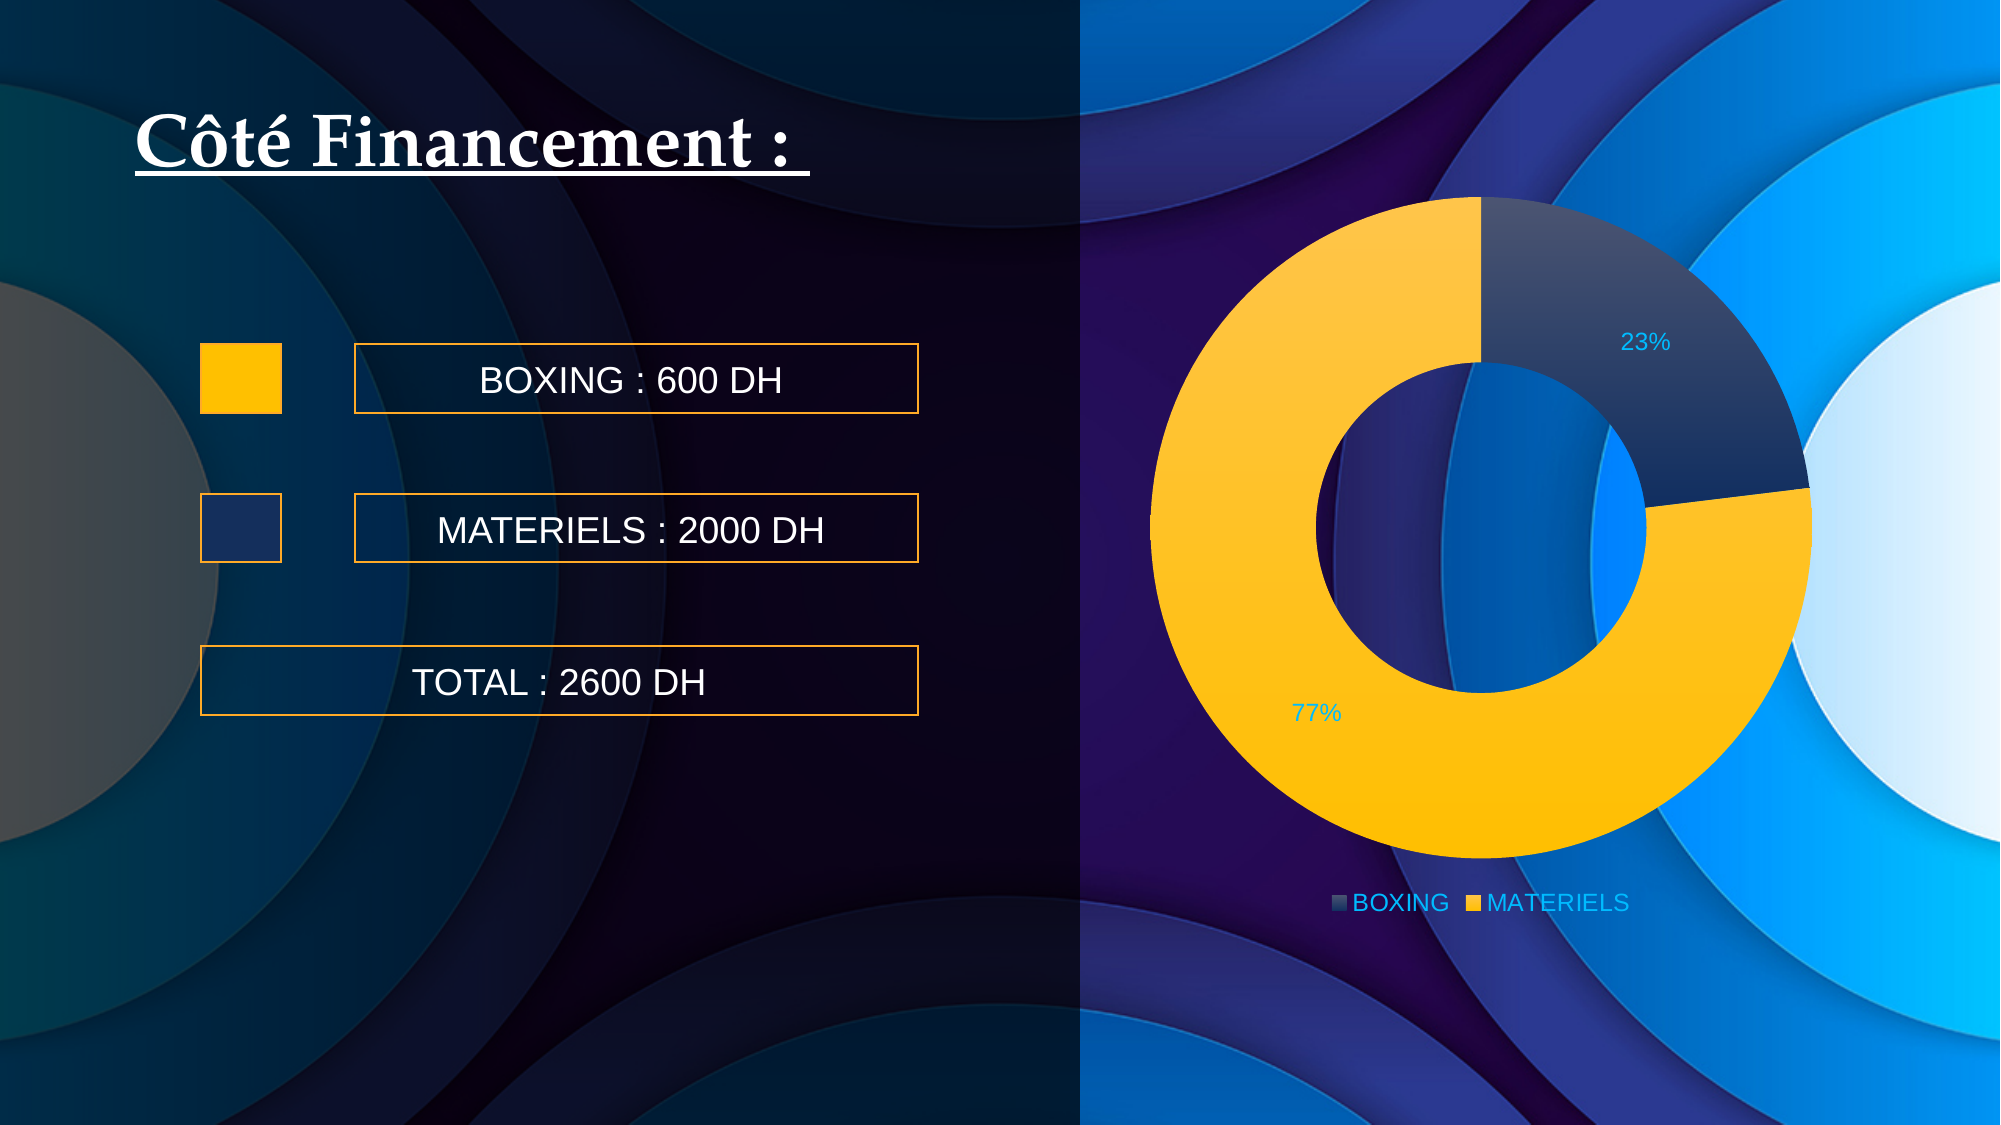

# Côté Financement :

### Chart

| Category | Ventes |
|---|---|
|  | None |
|  | None |
| BOXING | 600.0 |
| MATERIELS | 2000.0 |
BOXING : 600 DH

MATERIELS : 2000 DH
TOTAL : 2600 DH